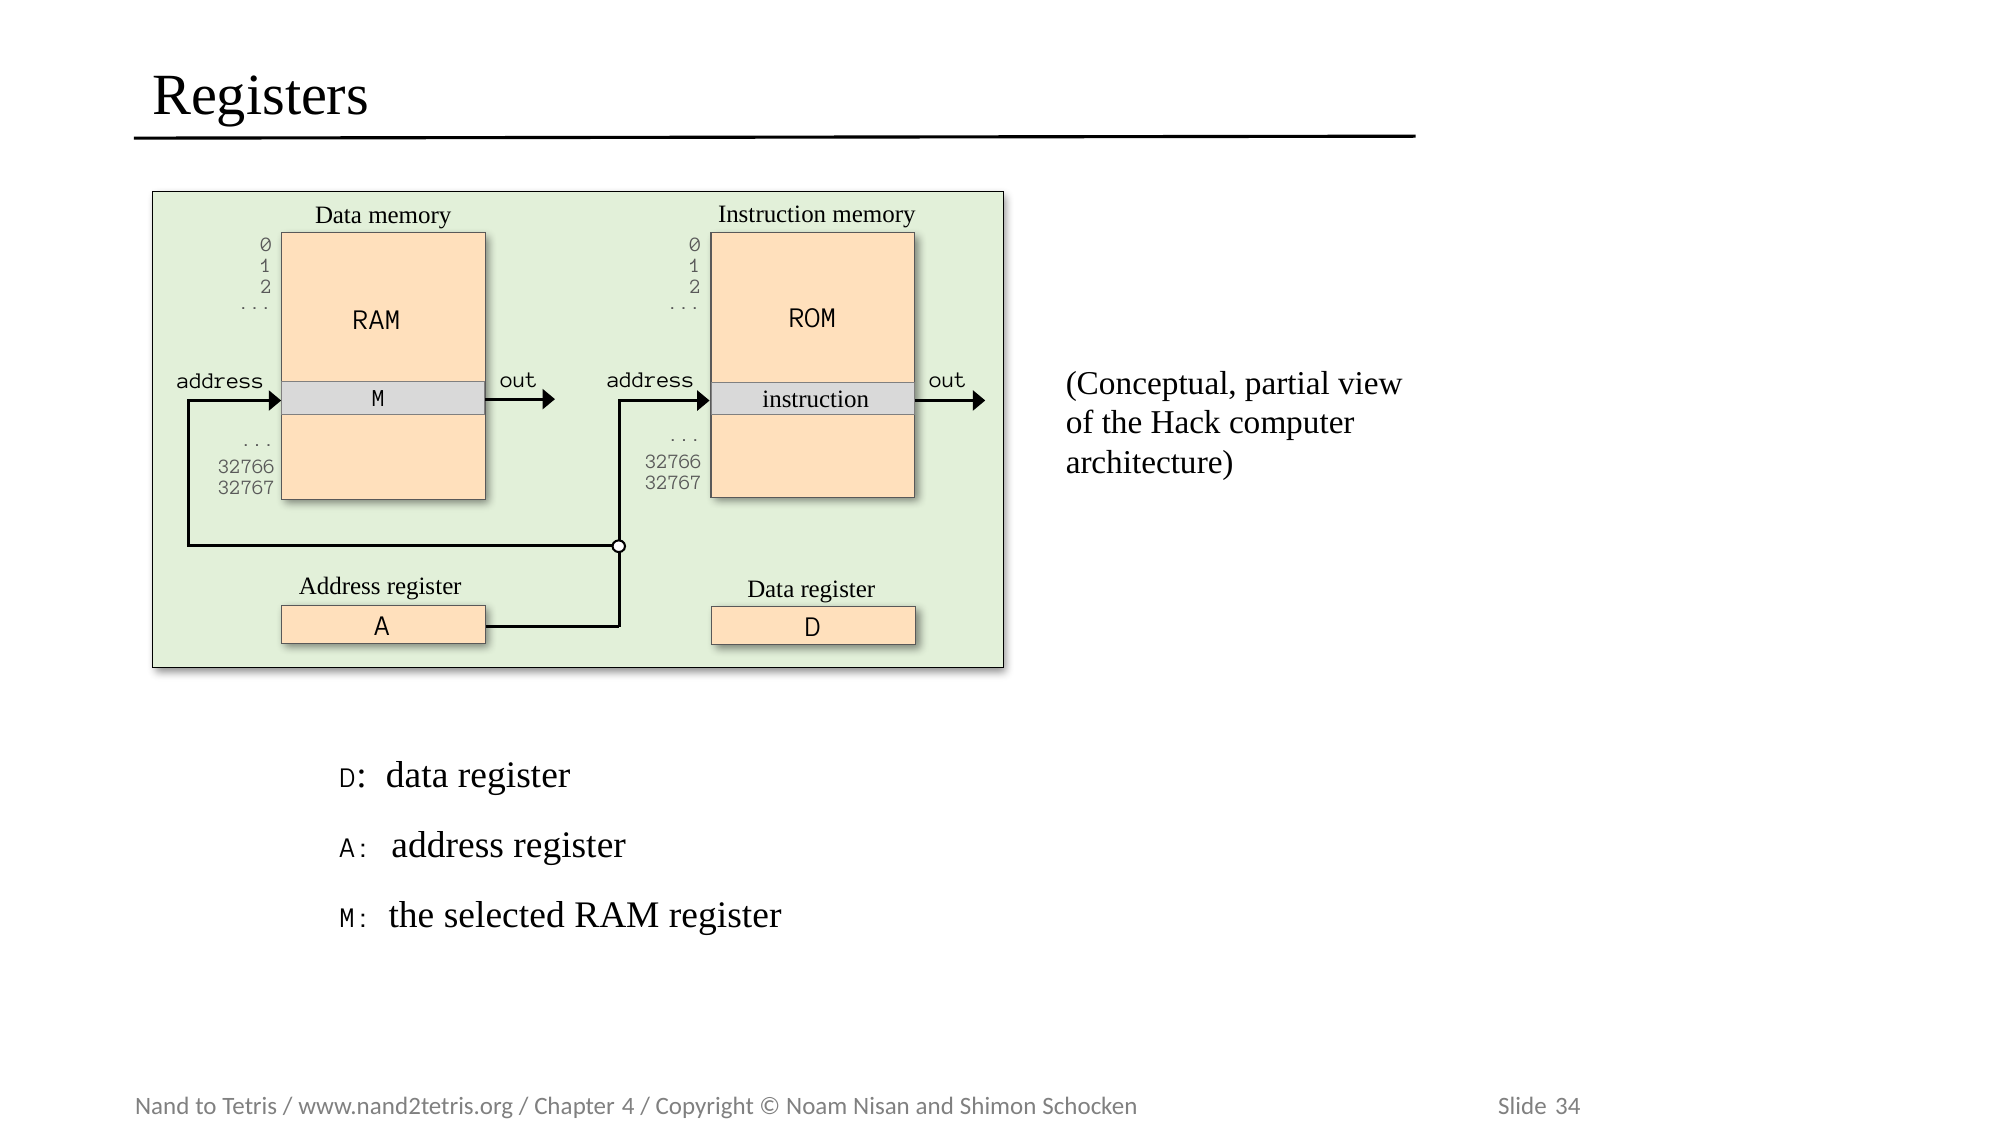

# Registers
Instruction memory

Data memory
0
1
2
...
0
1
2
...

ROM
RAM
address
out
out
address

...
32766
32767

...
32766
32767

Address register
Data register
A

M
instruction

D

(Conceptual, partial view of the Hack computer architecture)
D:  data register
A:  address register
M: the selected RAM register